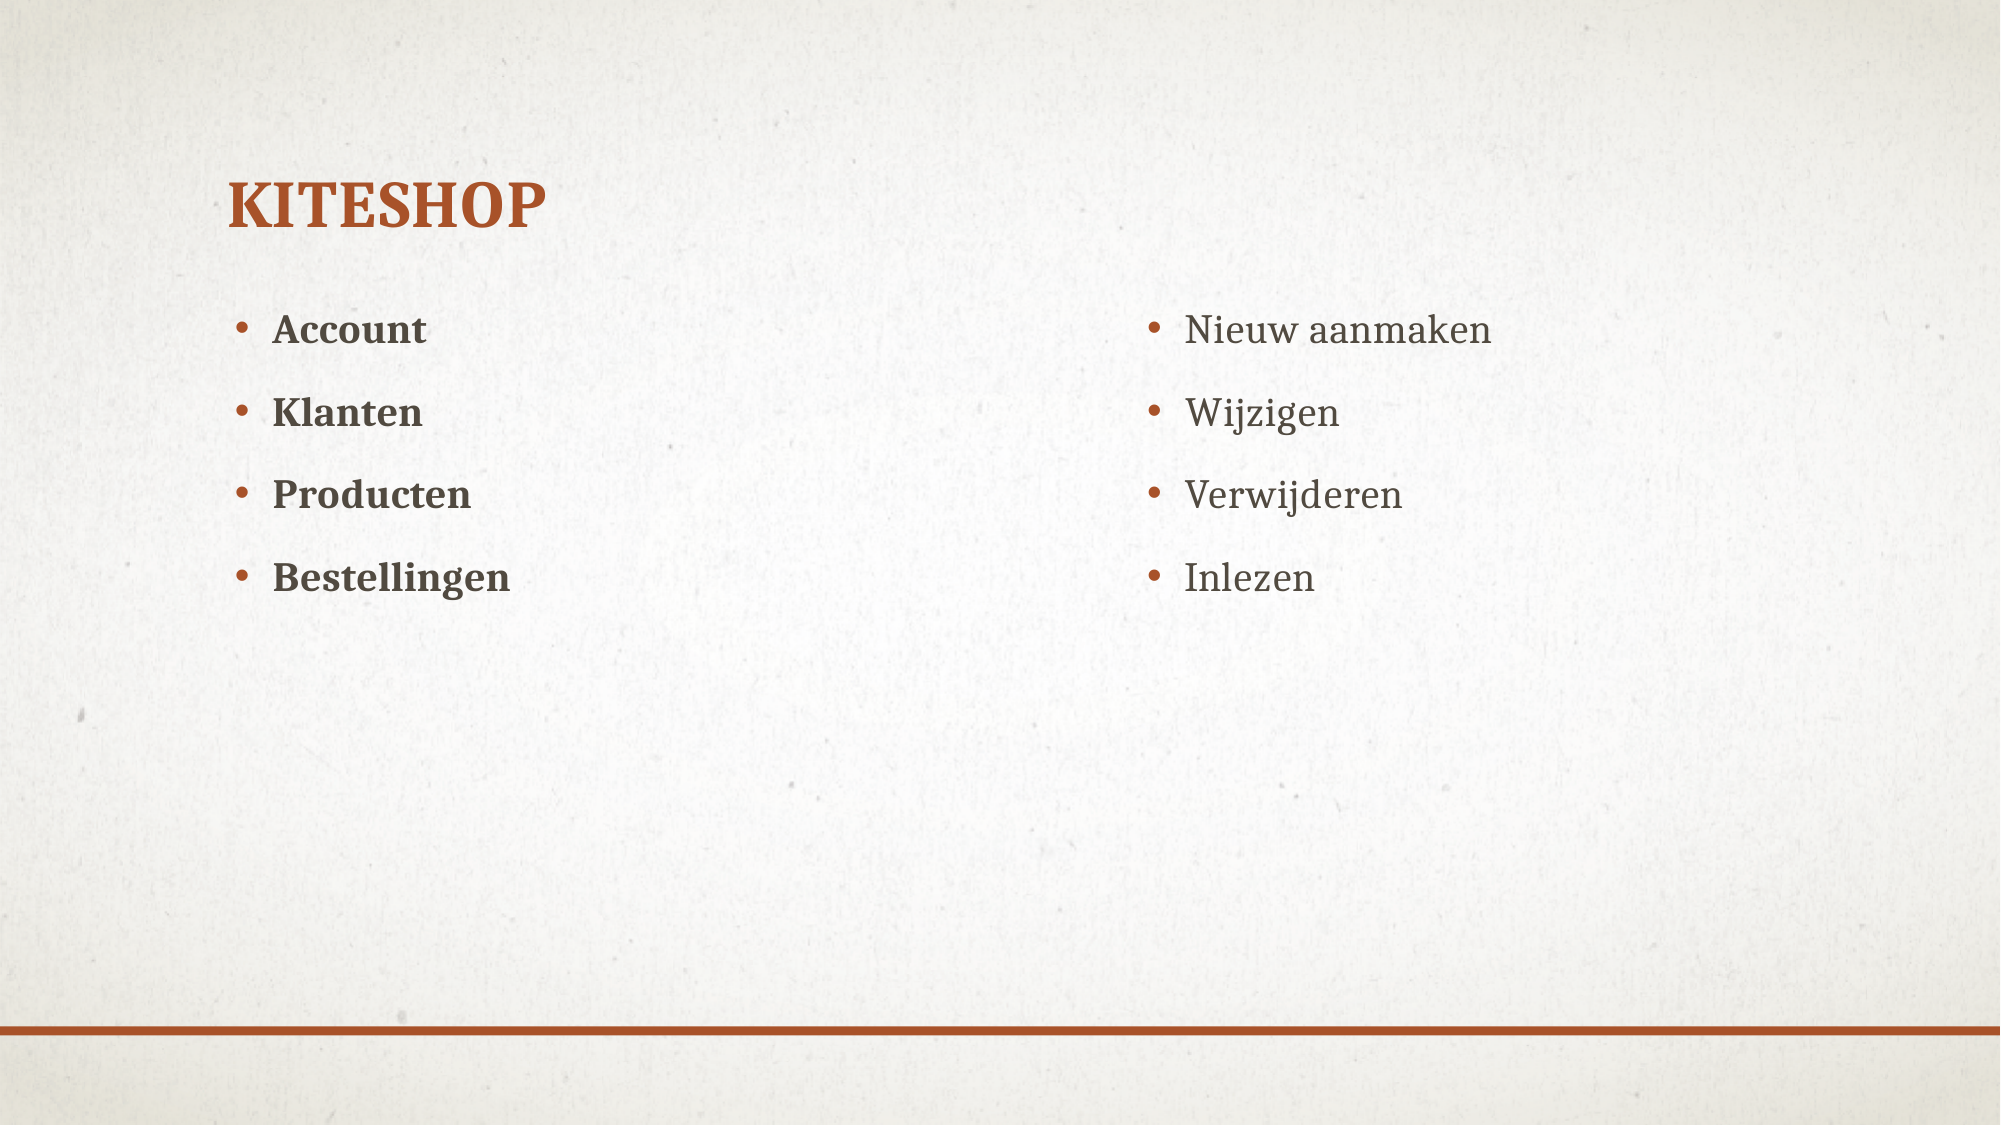

# Kiteshop
Account
Klanten
Producten
Bestellingen

Nieuw aanmaken
Wijzigen
Verwijderen
Inlezen